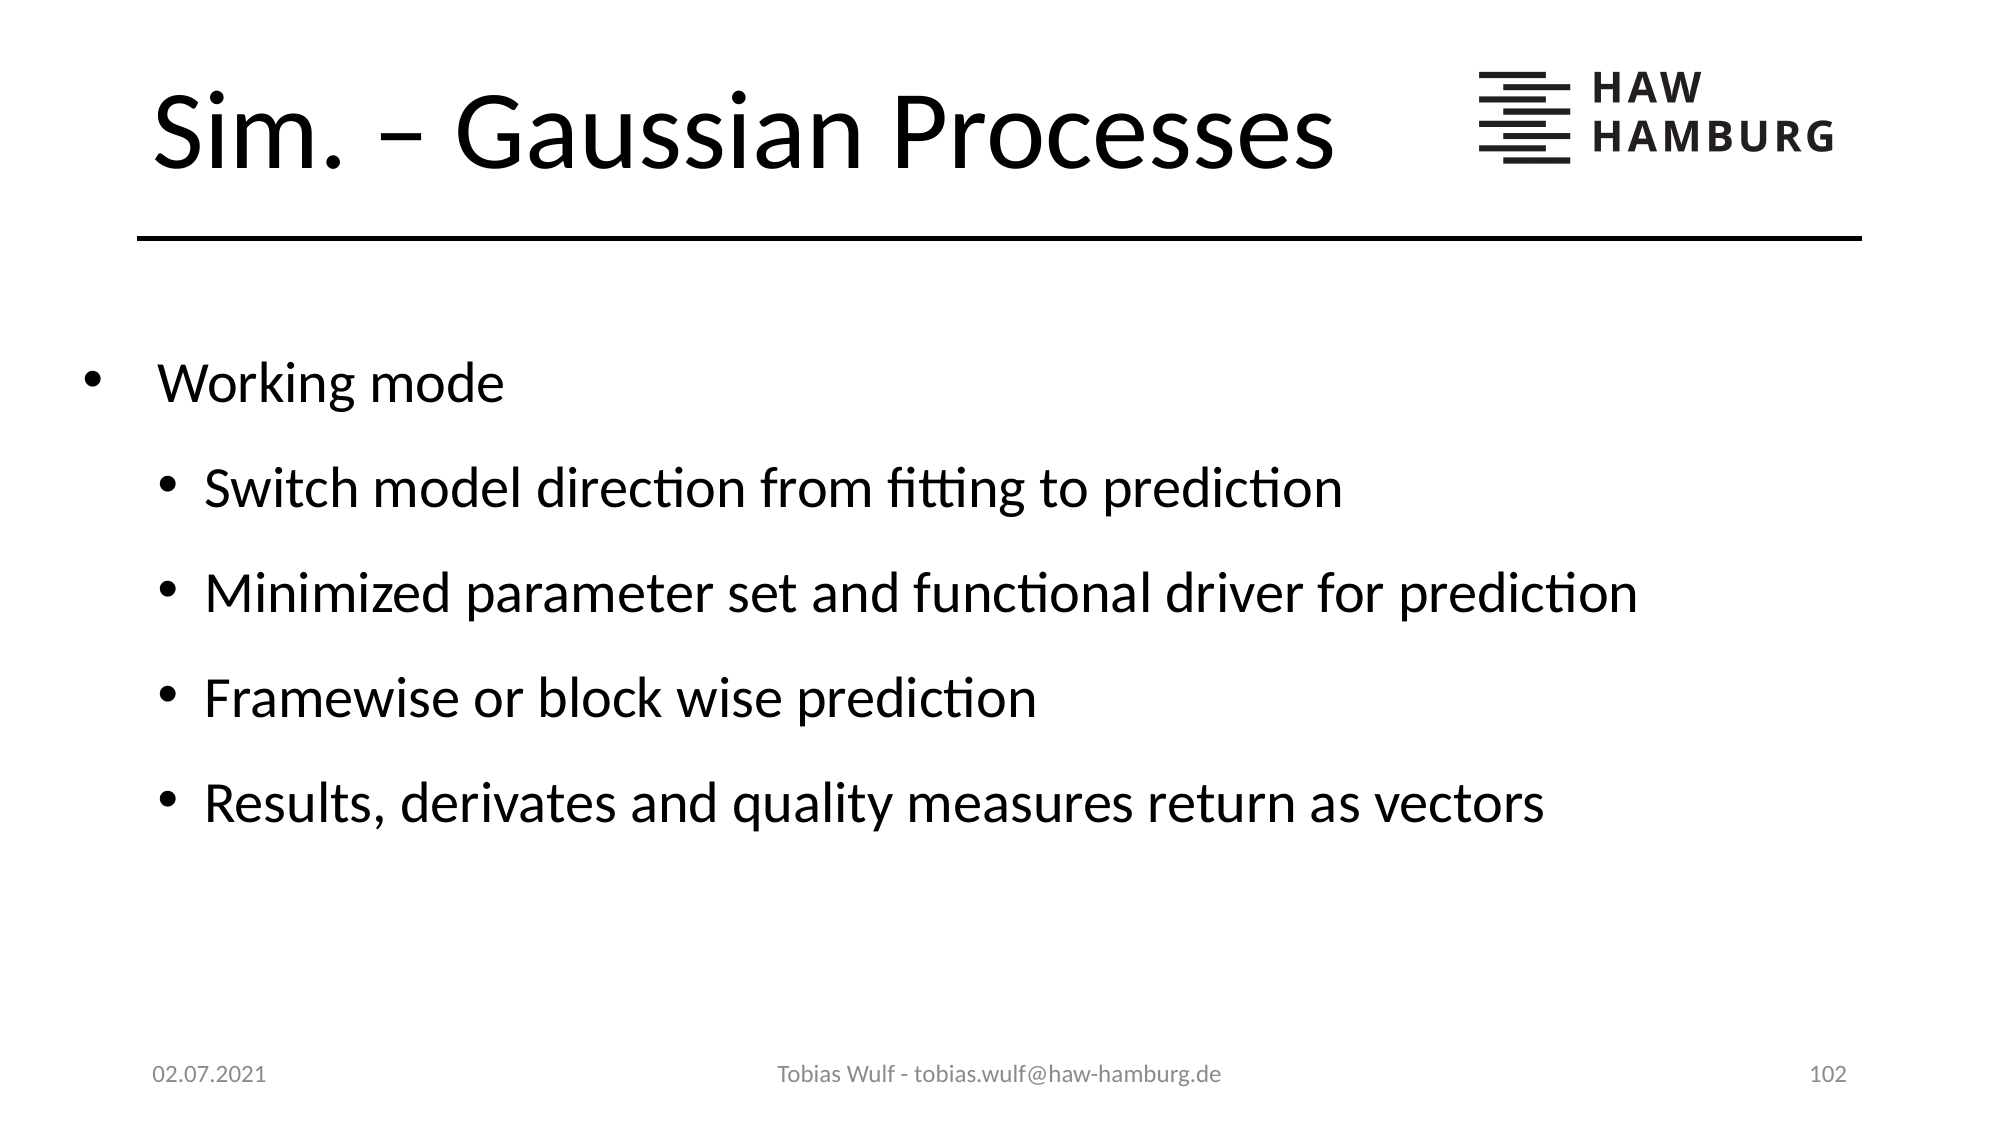

# Sim. – Gaussian Processes
Working mode
Switch model direction from fitting to prediction
Minimized parameter set and functional driver for prediction
Framewise or block wise prediction
Results, derivates and quality measures return as vectors
02.07.2021
Tobias Wulf - tobias.wulf@haw-hamburg.de
102